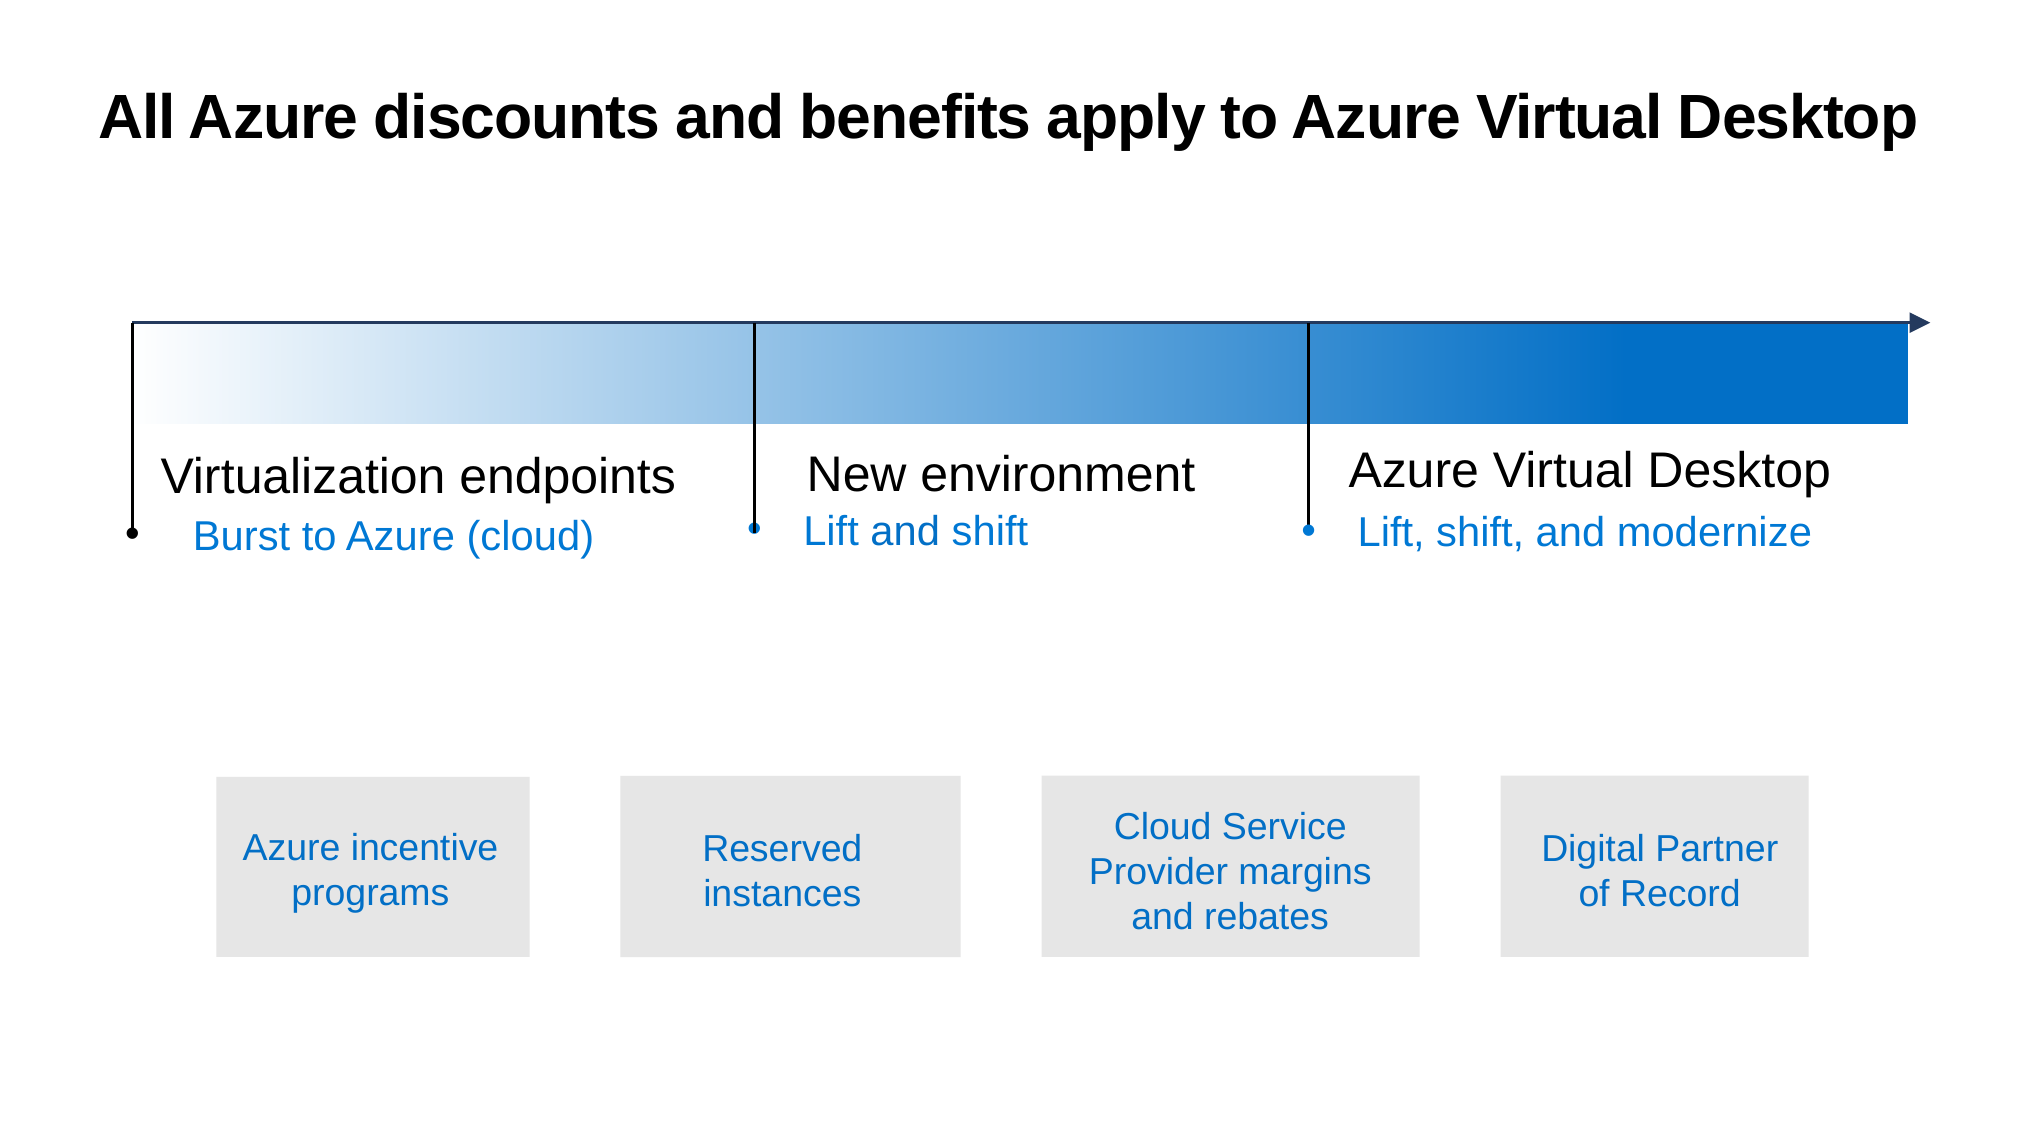

# All Azure discounts and benefits apply to Azure Virtual Desktop

Azure Virtual Desktop
New environment
Virtualization endpoints
Lift and shift
Lift, shift, and modernize
 Burst to Azure (cloud)

Cloud Service
Provider margins
and rebates​

Digital Partner
of Record​

Reserved
instances​

Azure incentive
programs